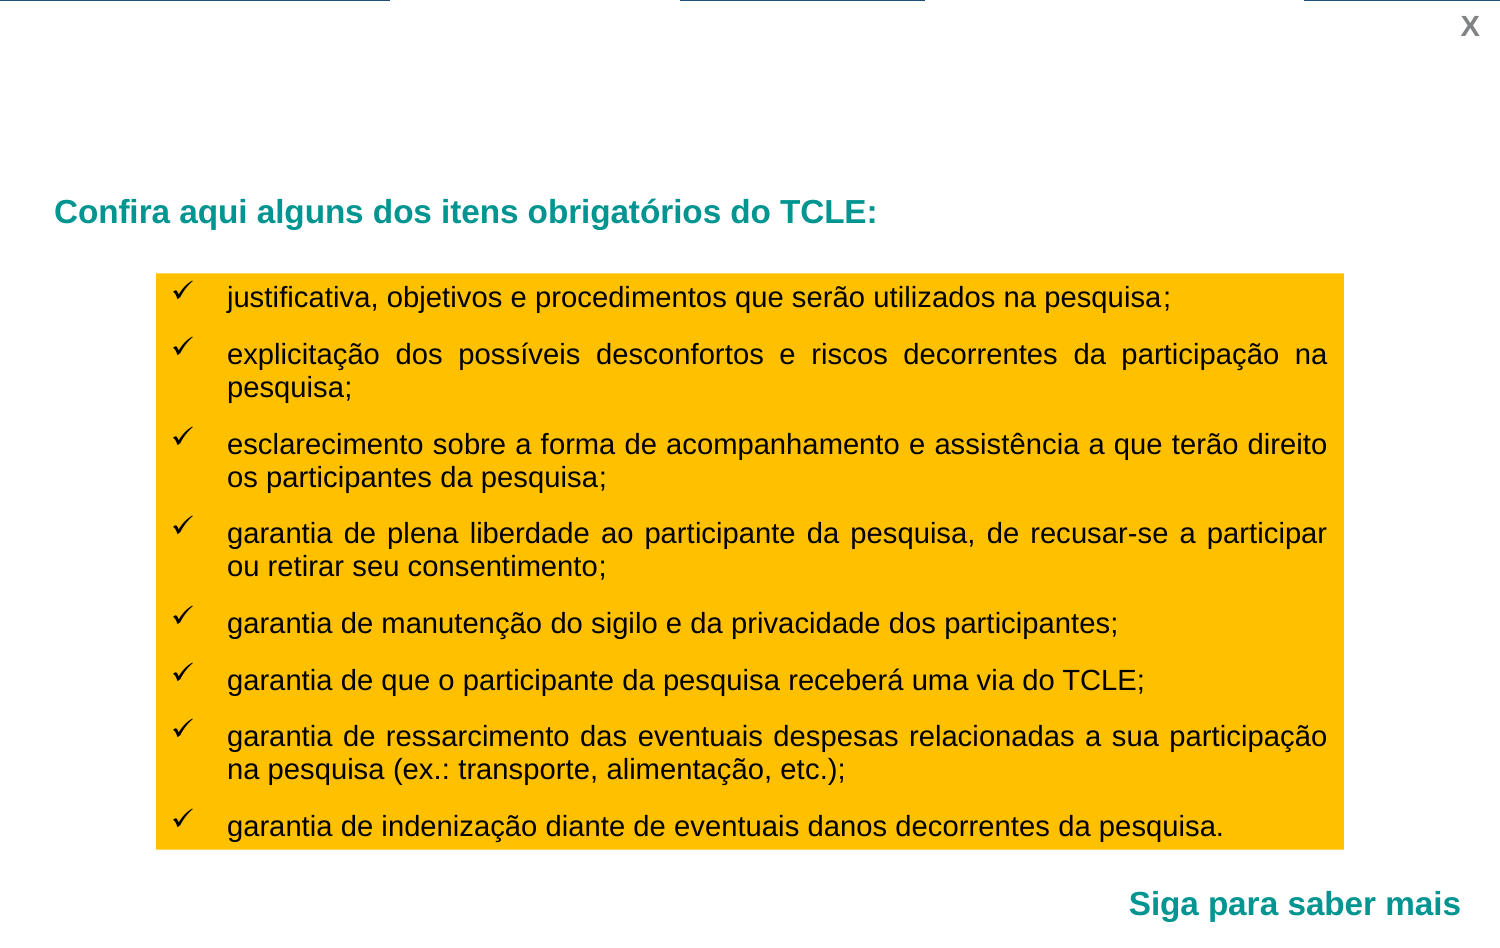

X
Interação: Hotspost image
Colunas: 1
Tela: 4.3
Confira aqui alguns dos itens obrigatórios do TCLE:

justificativa, objetivos e procedimentos que serão utilizados na pesquisa;
explicitação dos possíveis desconfortos e riscos decorrentes da participação na pesquisa;
esclarecimento sobre a forma de acompanhamento e assistência a que terão direito os participantes da pesquisa;
garantia de plena liberdade ao participante da pesquisa, de recusar-se a participar ou retirar seu consentimento;
garantia de manutenção do sigilo e da privacidade dos participantes;
garantia de que o participante da pesquisa receberá uma via do TCLE;
garantia de ressarcimento das eventuais despesas relacionadas a sua participação na pesquisa (ex.: transporte, alimentação, etc.);
garantia de indenização diante de eventuais danos decorrentes da pesquisa.
Siga para saber mais